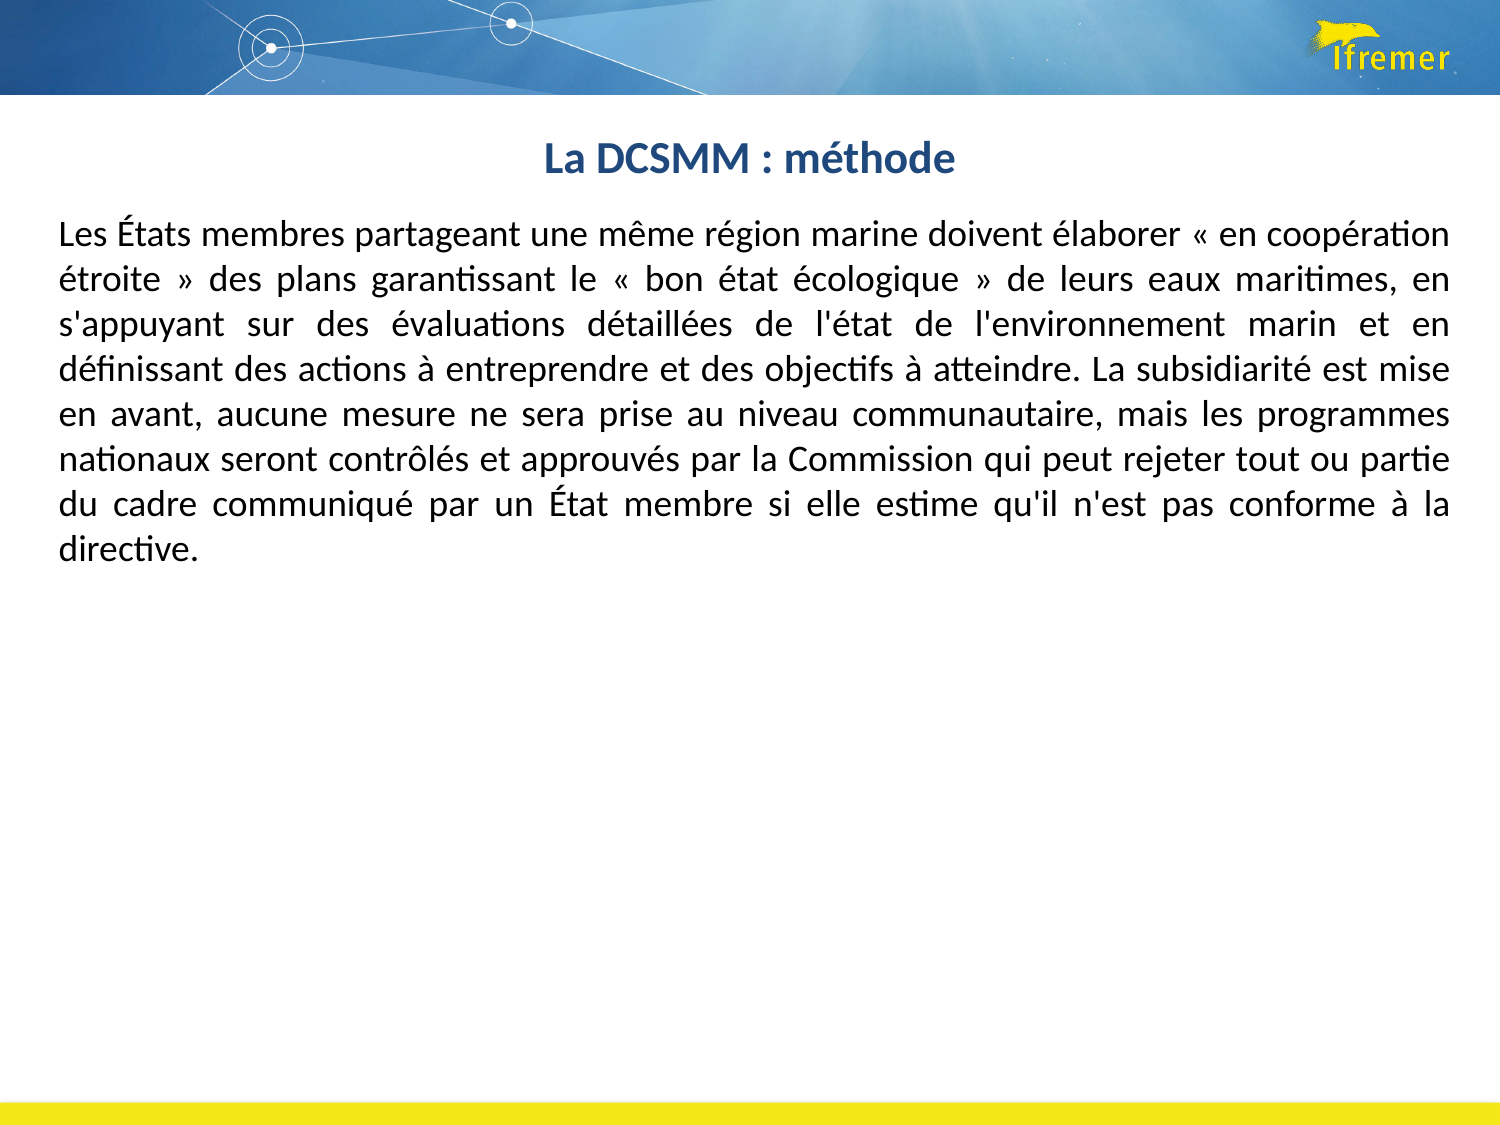

La DCSMM : méthode
Les États membres partageant une même région marine doivent élaborer « en coopération étroite » des plans garantissant le « bon état écologique » de leurs eaux maritimes, en s'appuyant sur des évaluations détaillées de l'état de l'environnement marin et en définissant des actions à entreprendre et des objectifs à atteindre. La subsidiarité est mise en avant, aucune mesure ne sera prise au niveau communautaire, mais les programmes nationaux seront contrôlés et approuvés par la Commission qui peut rejeter tout ou partie du cadre communiqué par un État membre si elle estime qu'il n'est pas conforme à la directive.